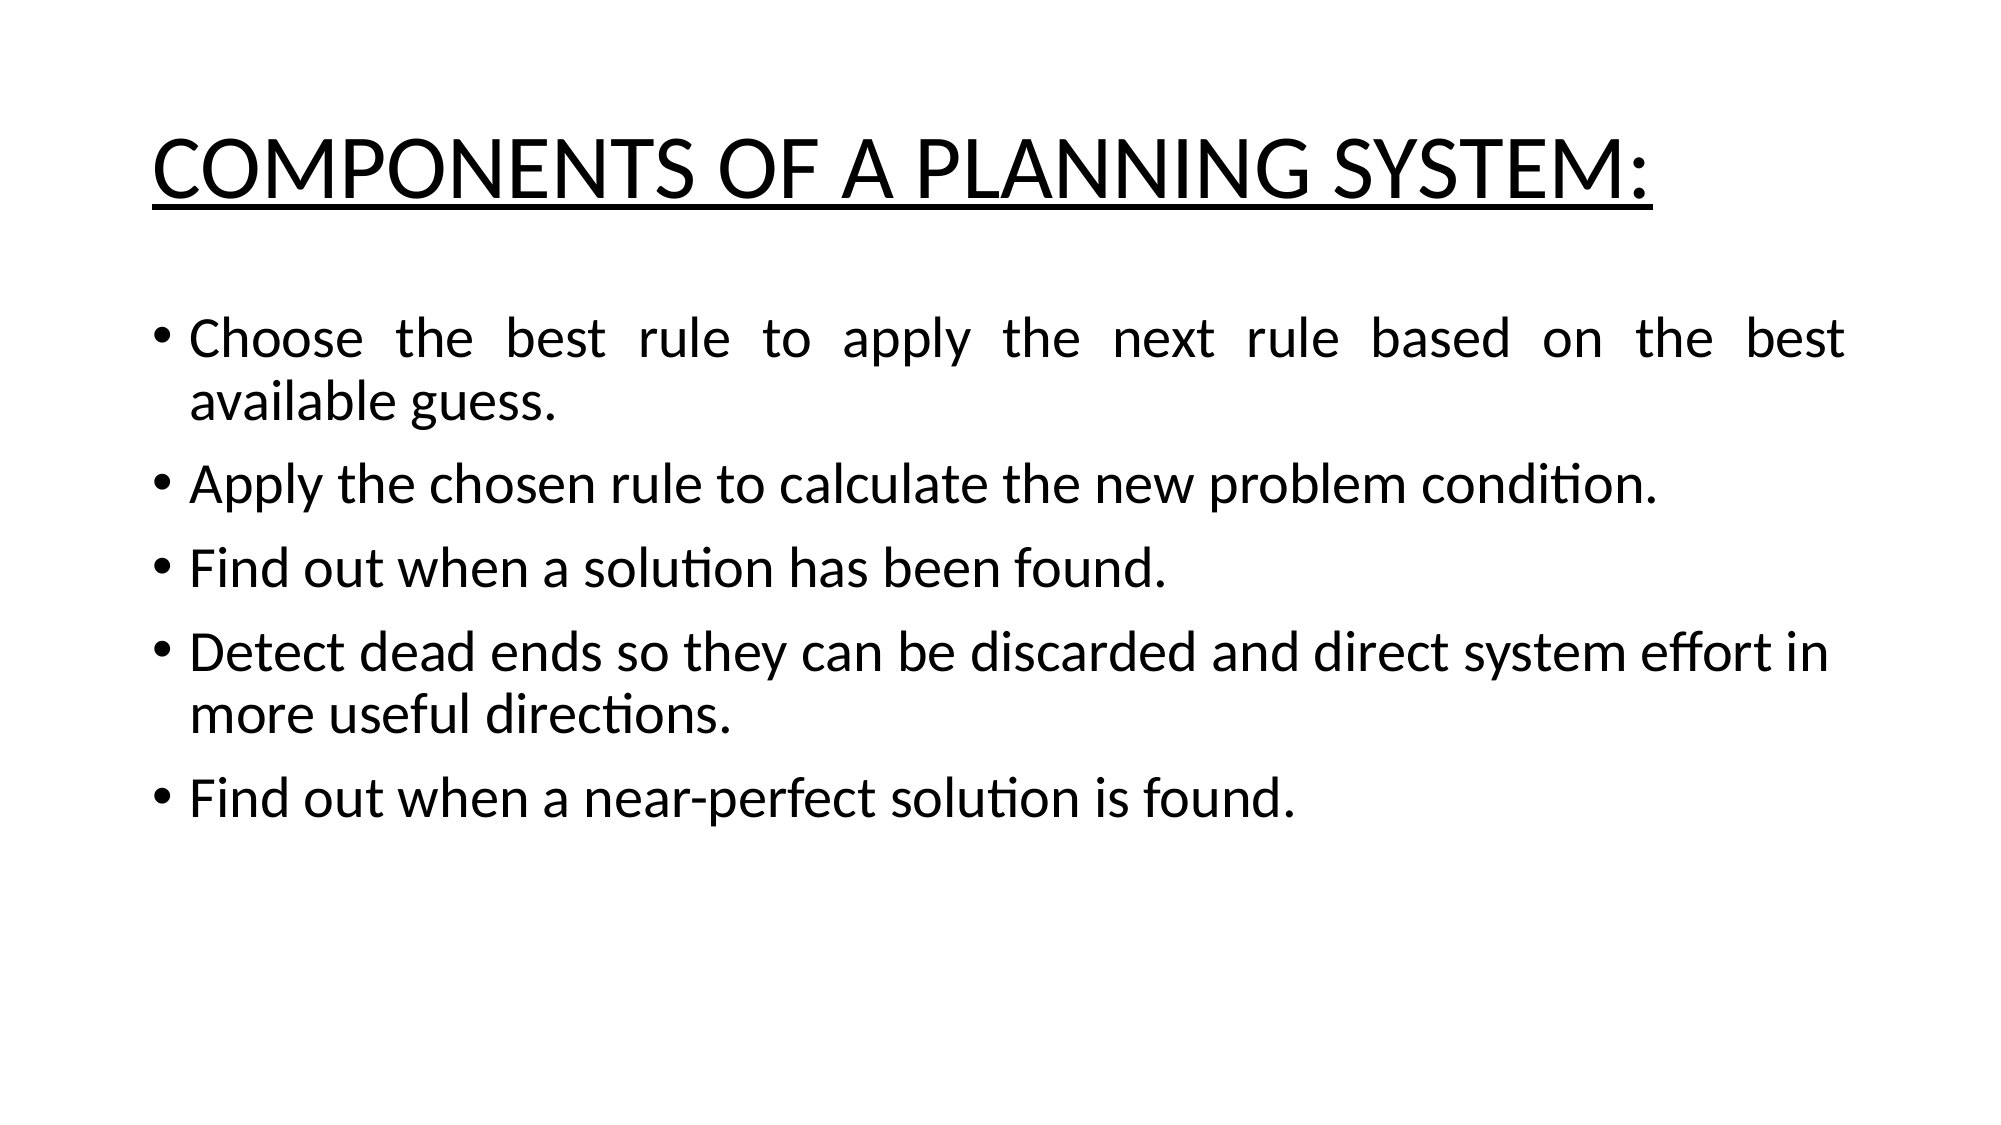

# COMPONENTS OF A PLANNING SYSTEM:
Choose the best rule to apply the next rule based on the best available guess.
Apply the chosen rule to calculate the new problem condition.
Find out when a solution has been found.
Detect dead ends so they can be discarded and direct system effort in more useful directions.
Find out when a near-perfect solution is found.